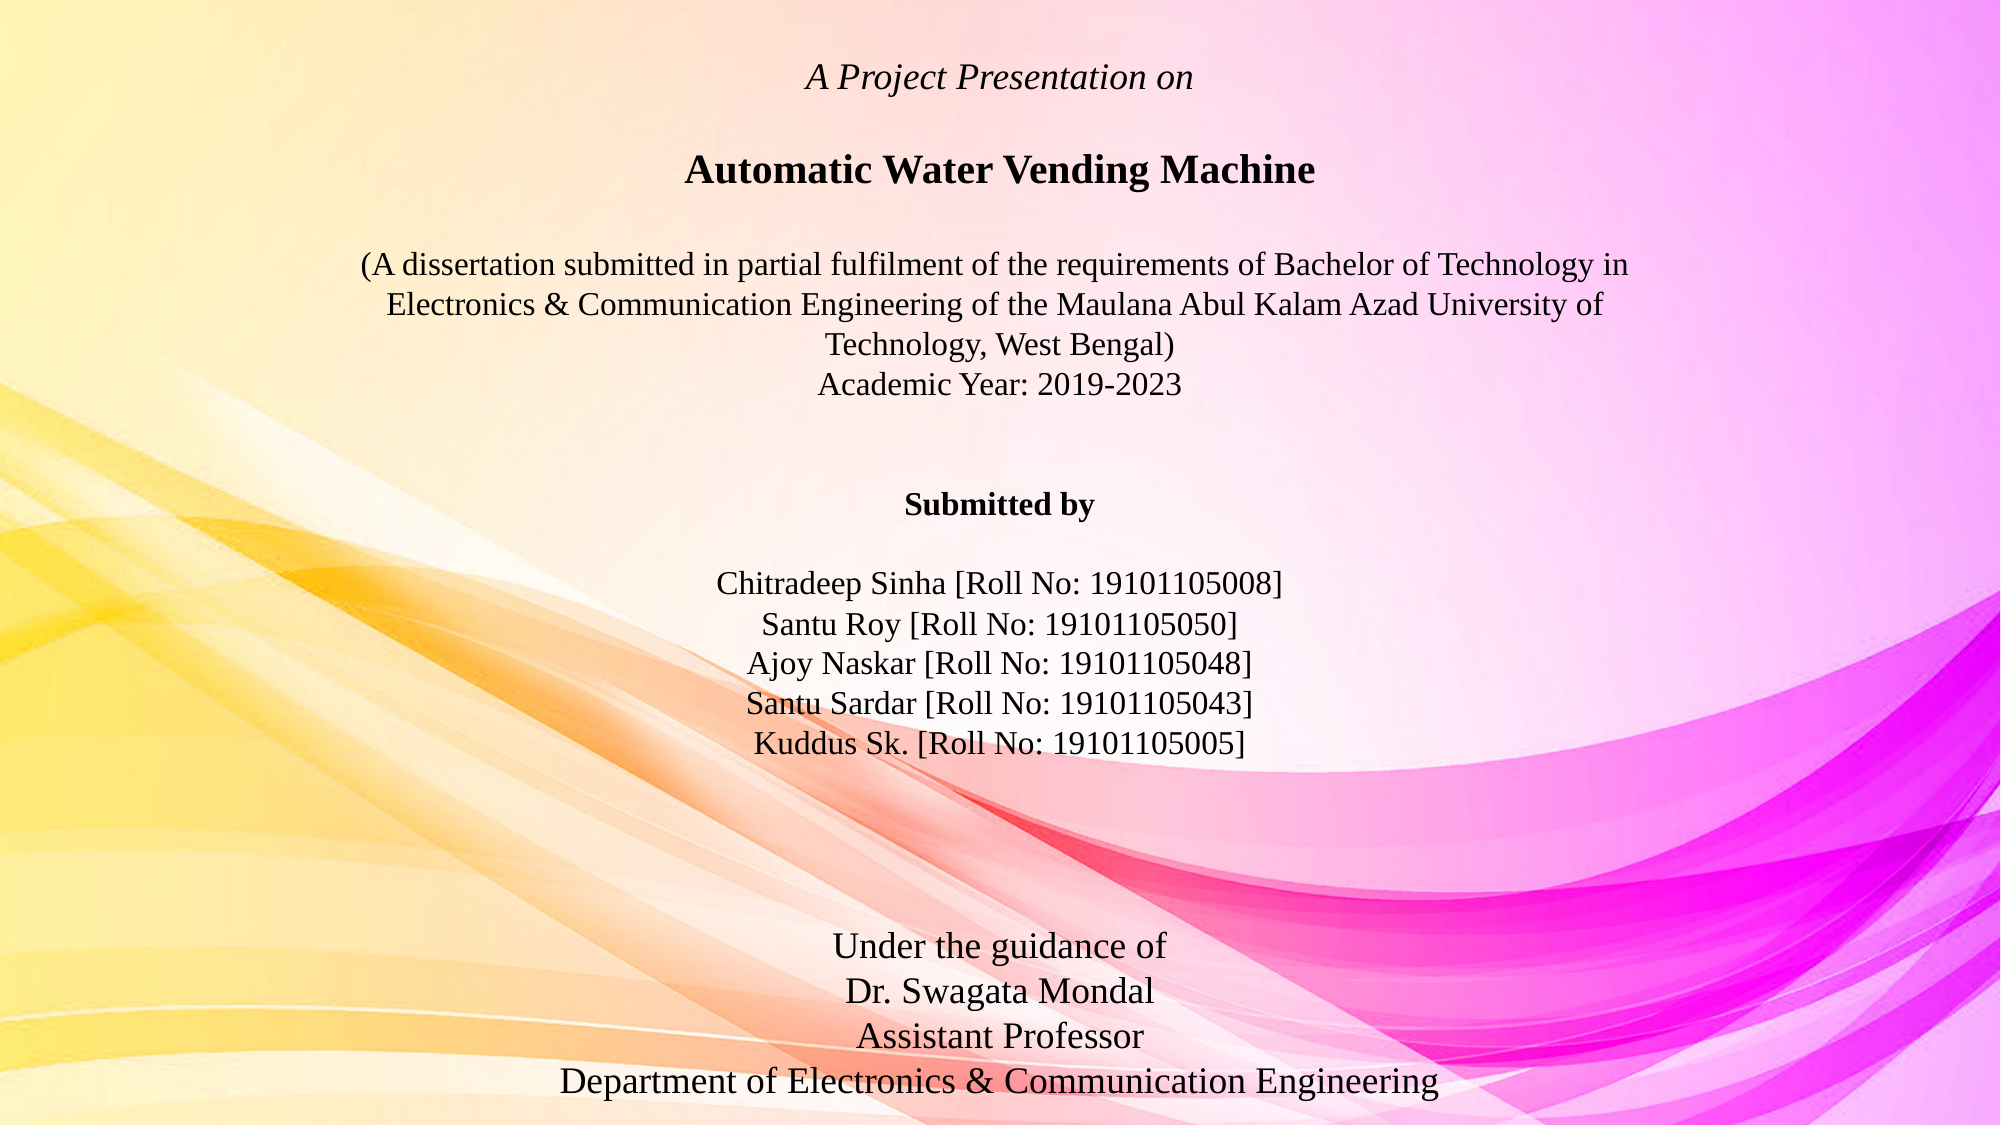

A Project Presentation on

Automatic Water Vending Machine

(A dissertation submitted in partial fulfilment of the requirements of Bachelor of Technology in
Electronics & Communication Engineering of the Maulana Abul Kalam Azad University of
Technology, West Bengal)
Academic Year: 2019-2023

Submitted by

Chitradeep Sinha [Roll No: 19101105008]
Santu Roy [Roll No: 19101105050]
Ajoy Naskar [Roll No: 19101105048]
Santu Sardar [Roll No: 19101105043]
Kuddus Sk. [Roll No: 19101105005]

Under the guidance of
Dr. Swagata Mondal
Assistant Professor
Department of Electronics & Communication Engineering